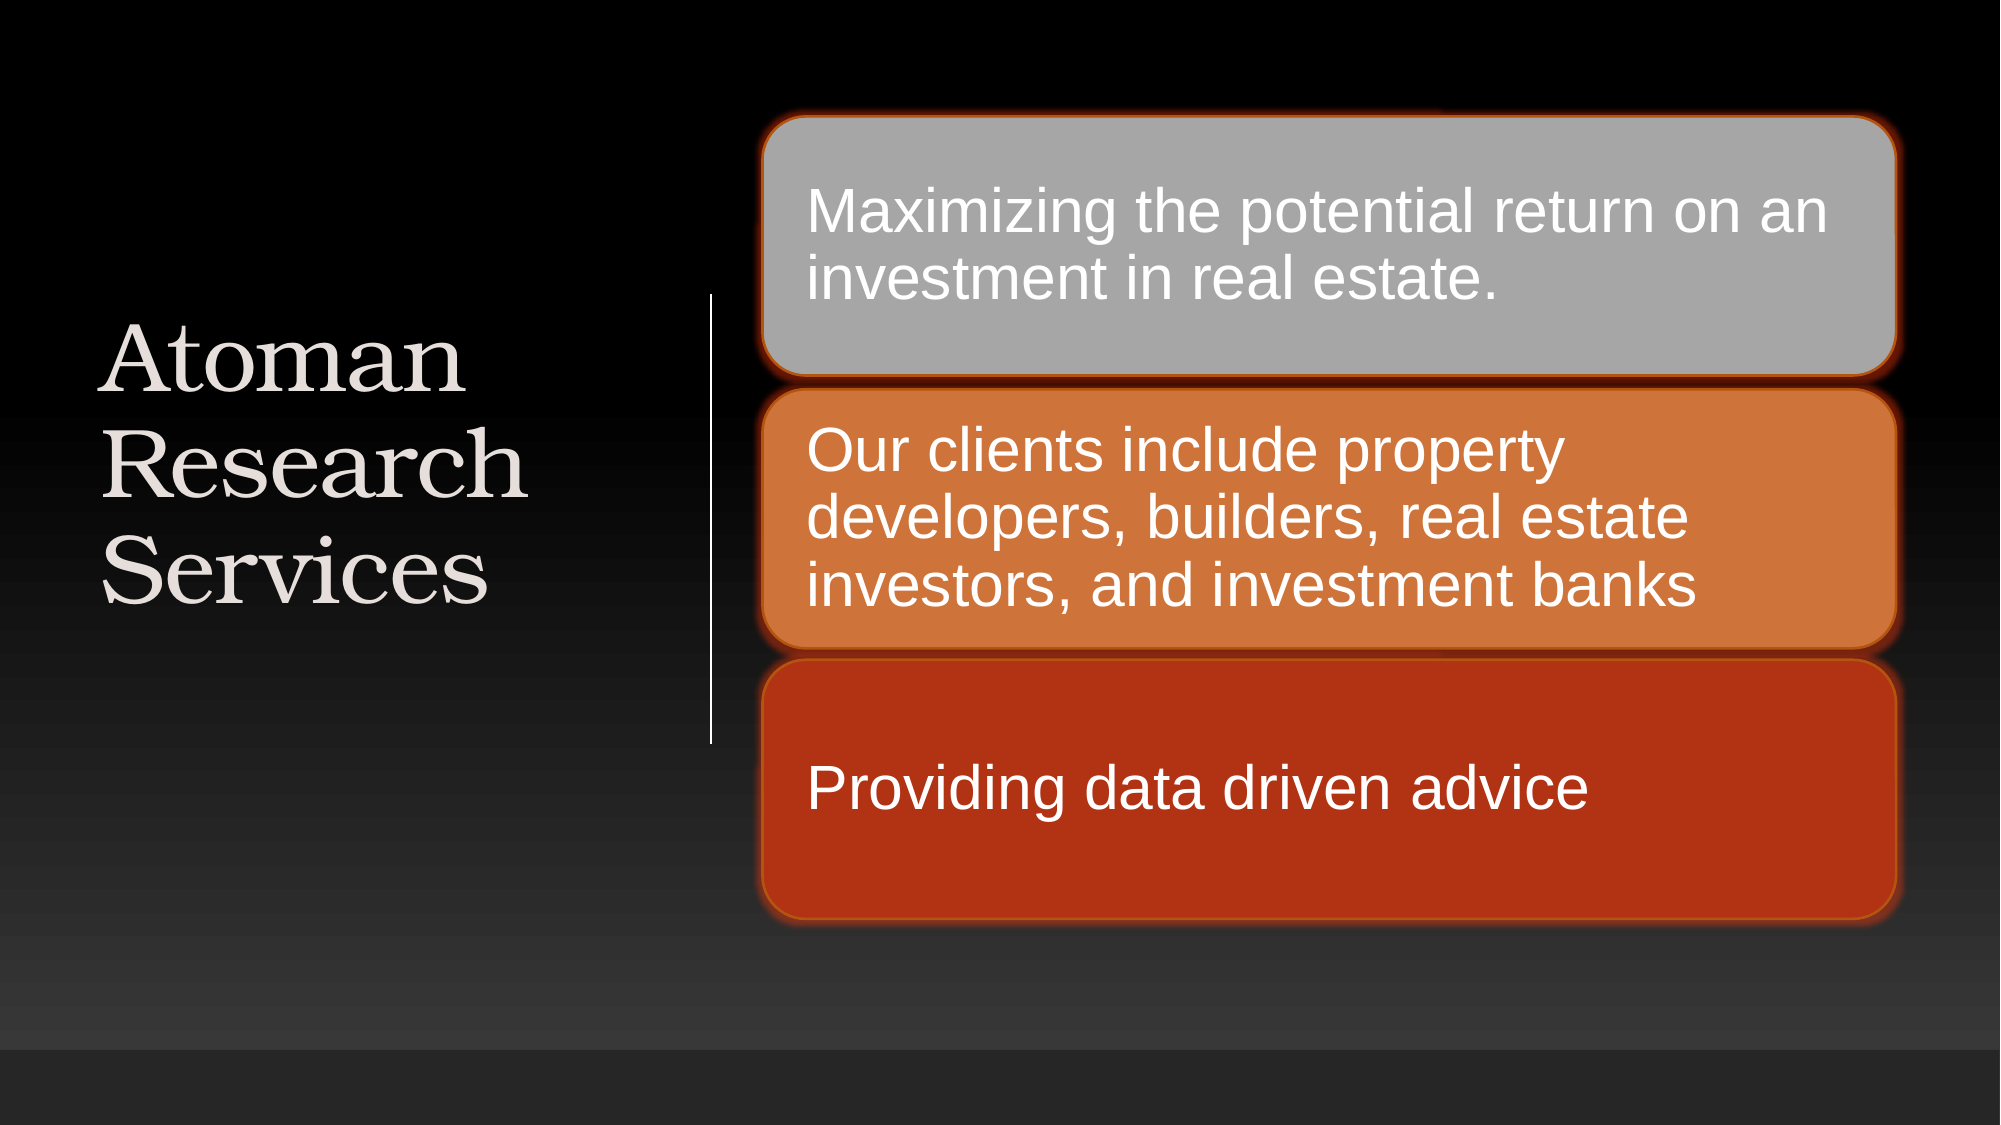

# Atoman Research Services
Maximizing the potential return on an investment in real estate.
Our clients include property developers, builders, real estate investors, and investment banks
Providing data driven advice